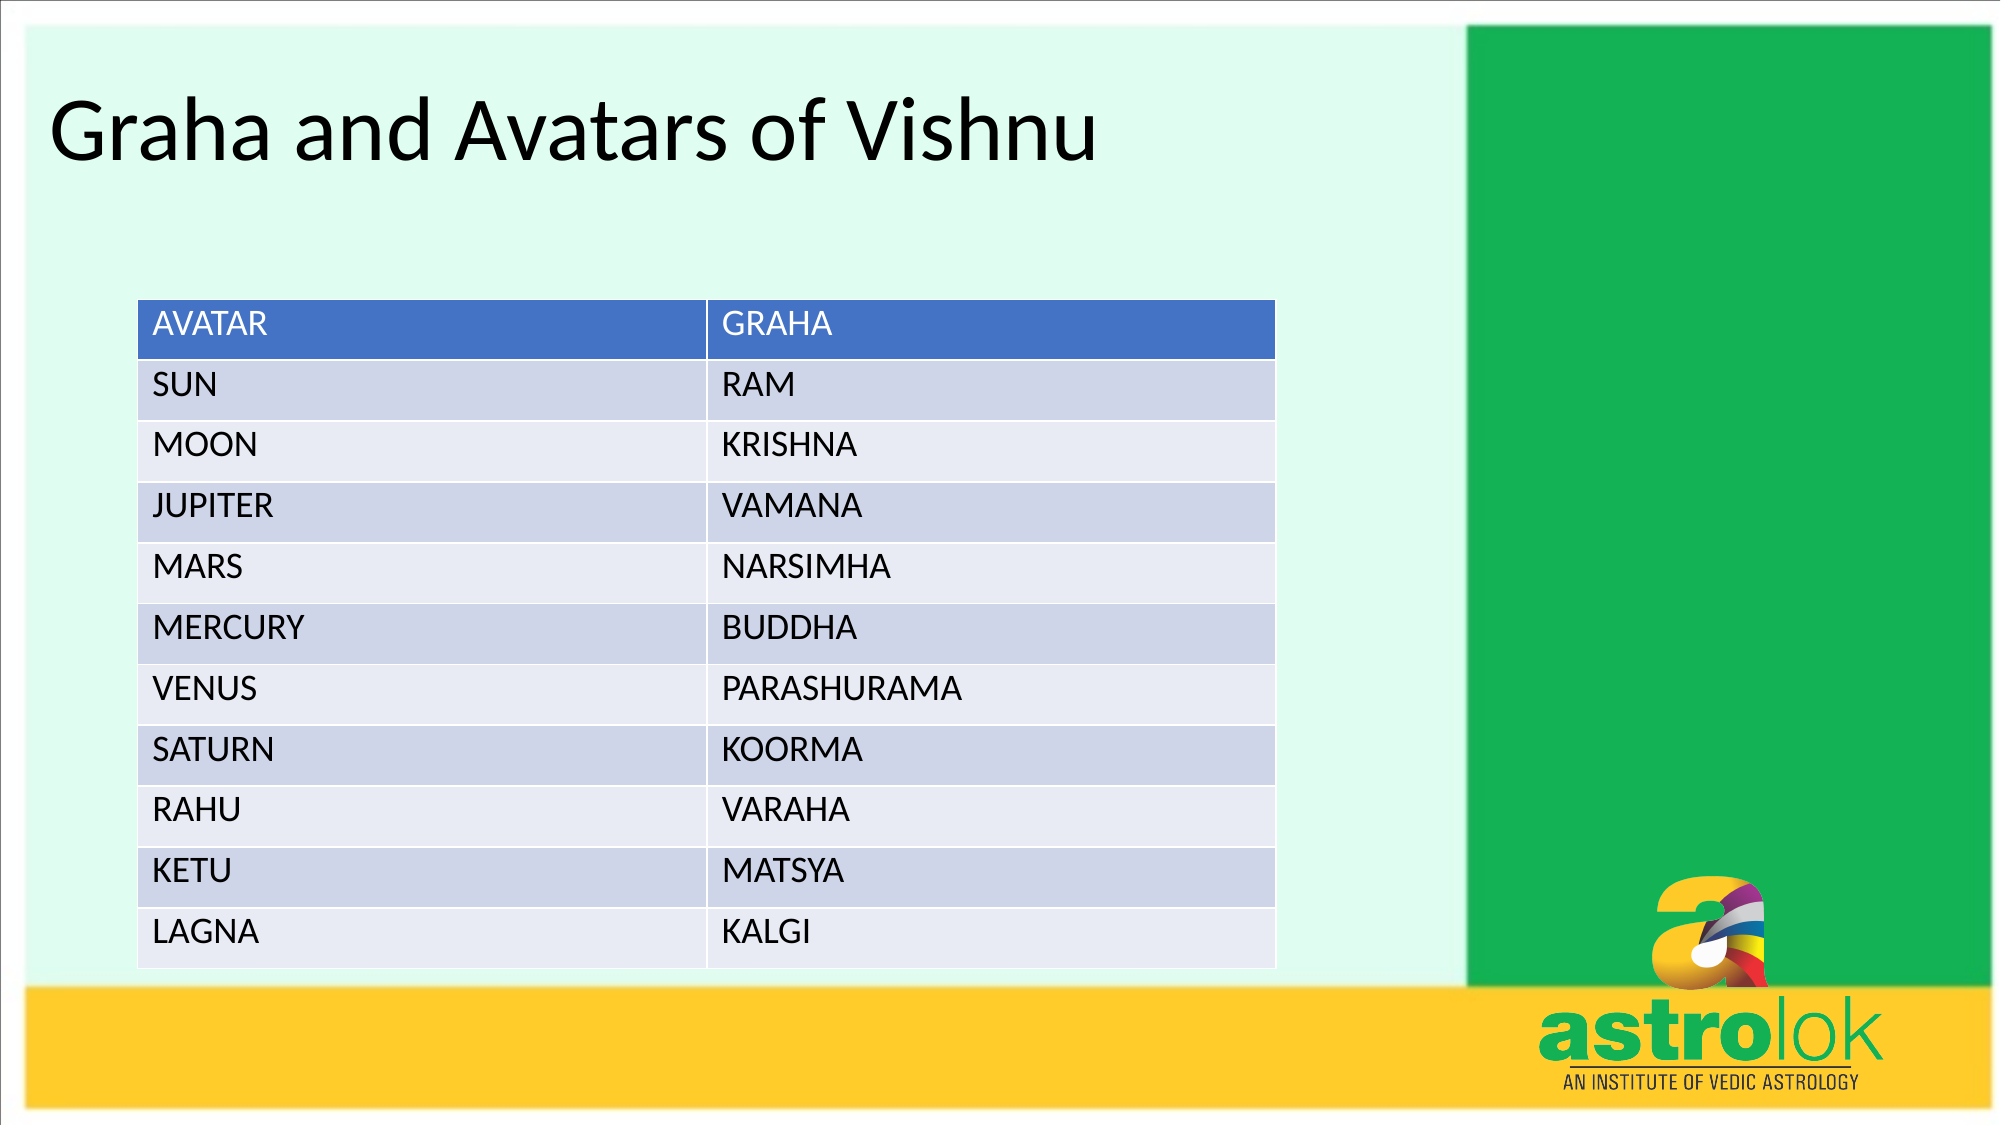

# Graha and Avatars of Vishnu
| AVATAR | GRAHA |
| --- | --- |
| SUN | RAM |
| MOON | KRISHNA |
| JUPITER | VAMANA |
| MARS | NARSIMHA |
| MERCURY | BUDDHA |
| VENUS | PARASHURAMA |
| SATURN | KOORMA |
| RAHU | VARAHA |
| KETU | MATSYA |
| LAGNA | KALGI |